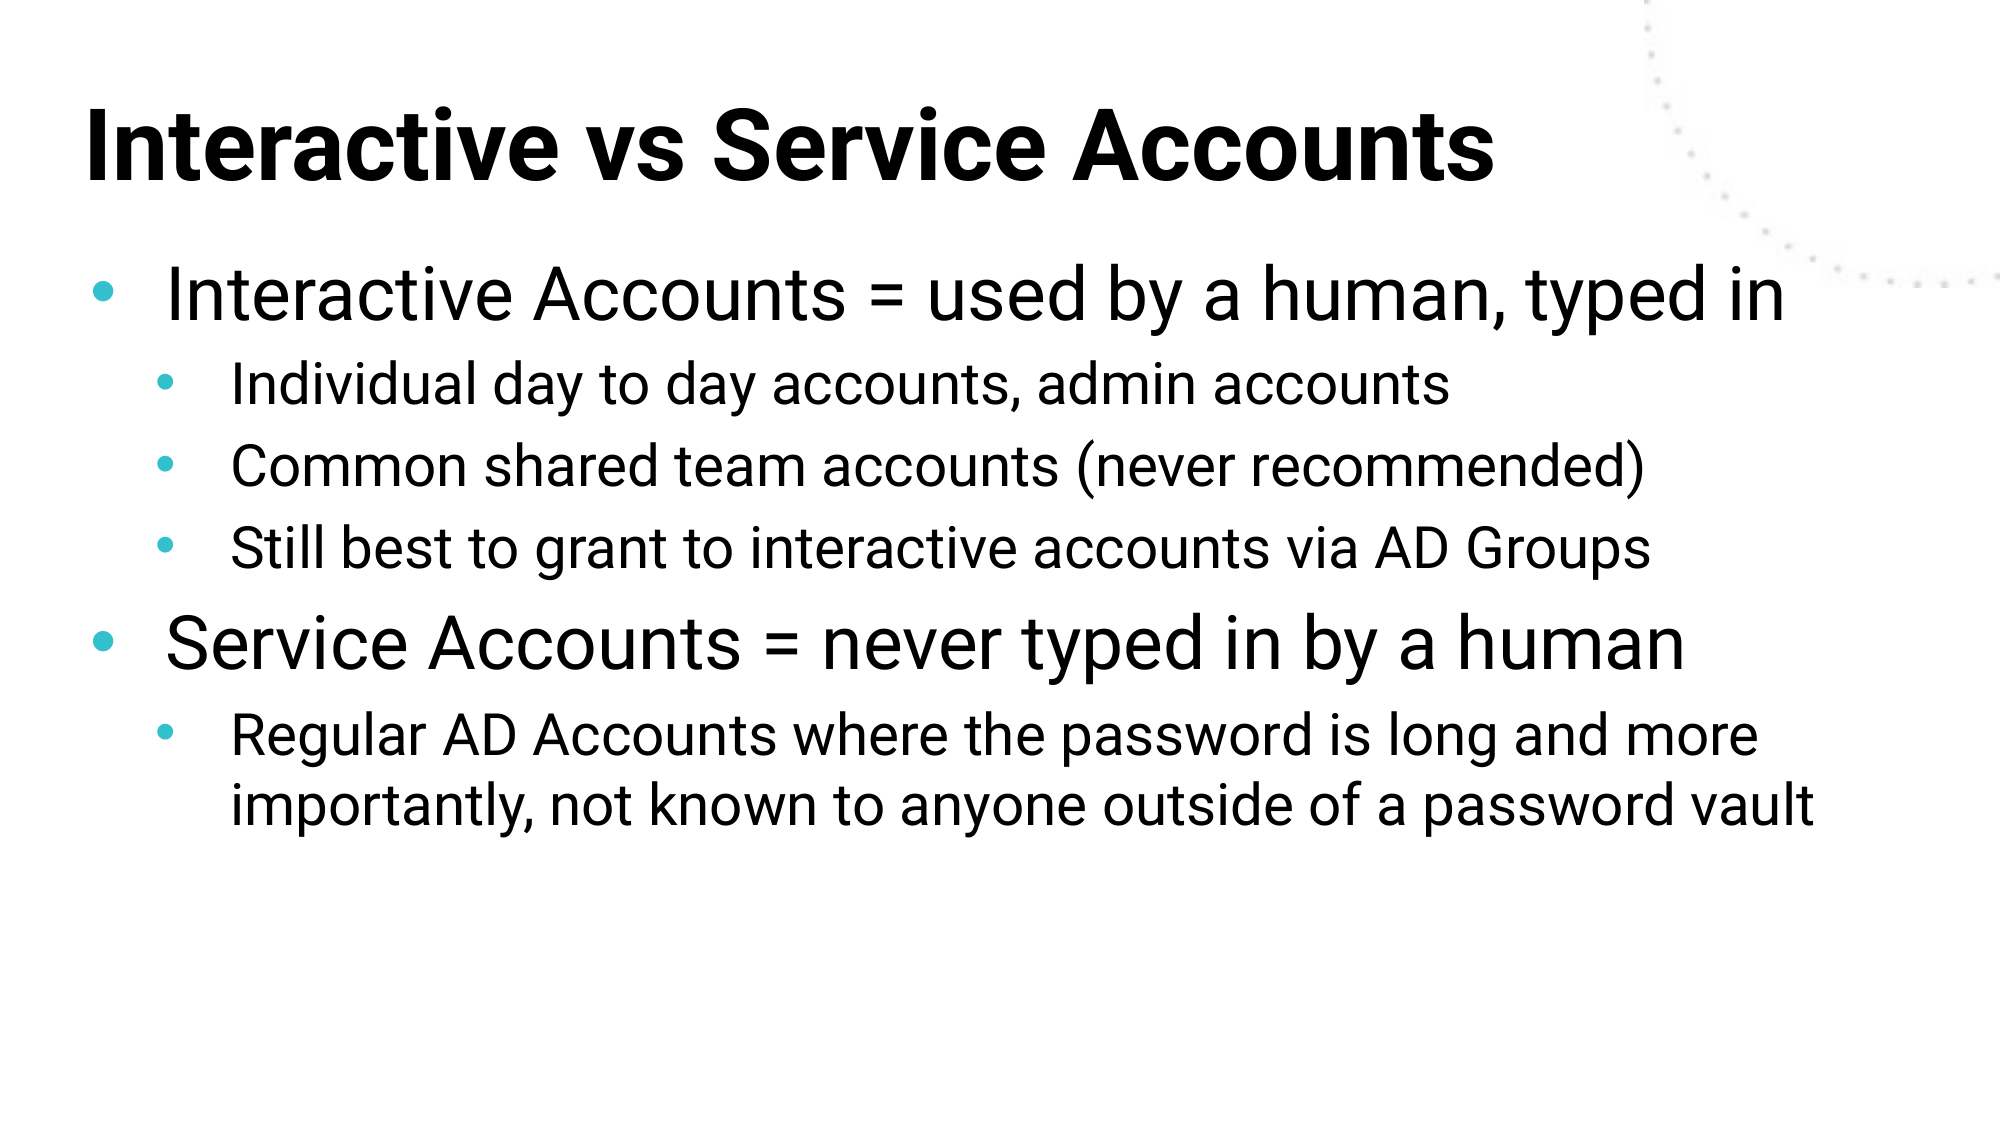

# Interactive vs Service Accounts
Interactive Accounts = used by a human, typed in
Individual day to day accounts, admin accounts
Common shared team accounts (never recommended)
Still best to grant to interactive accounts via AD Groups
Service Accounts = never typed in by a human
Regular AD Accounts where the password is long and more importantly, not known to anyone outside of a password vault